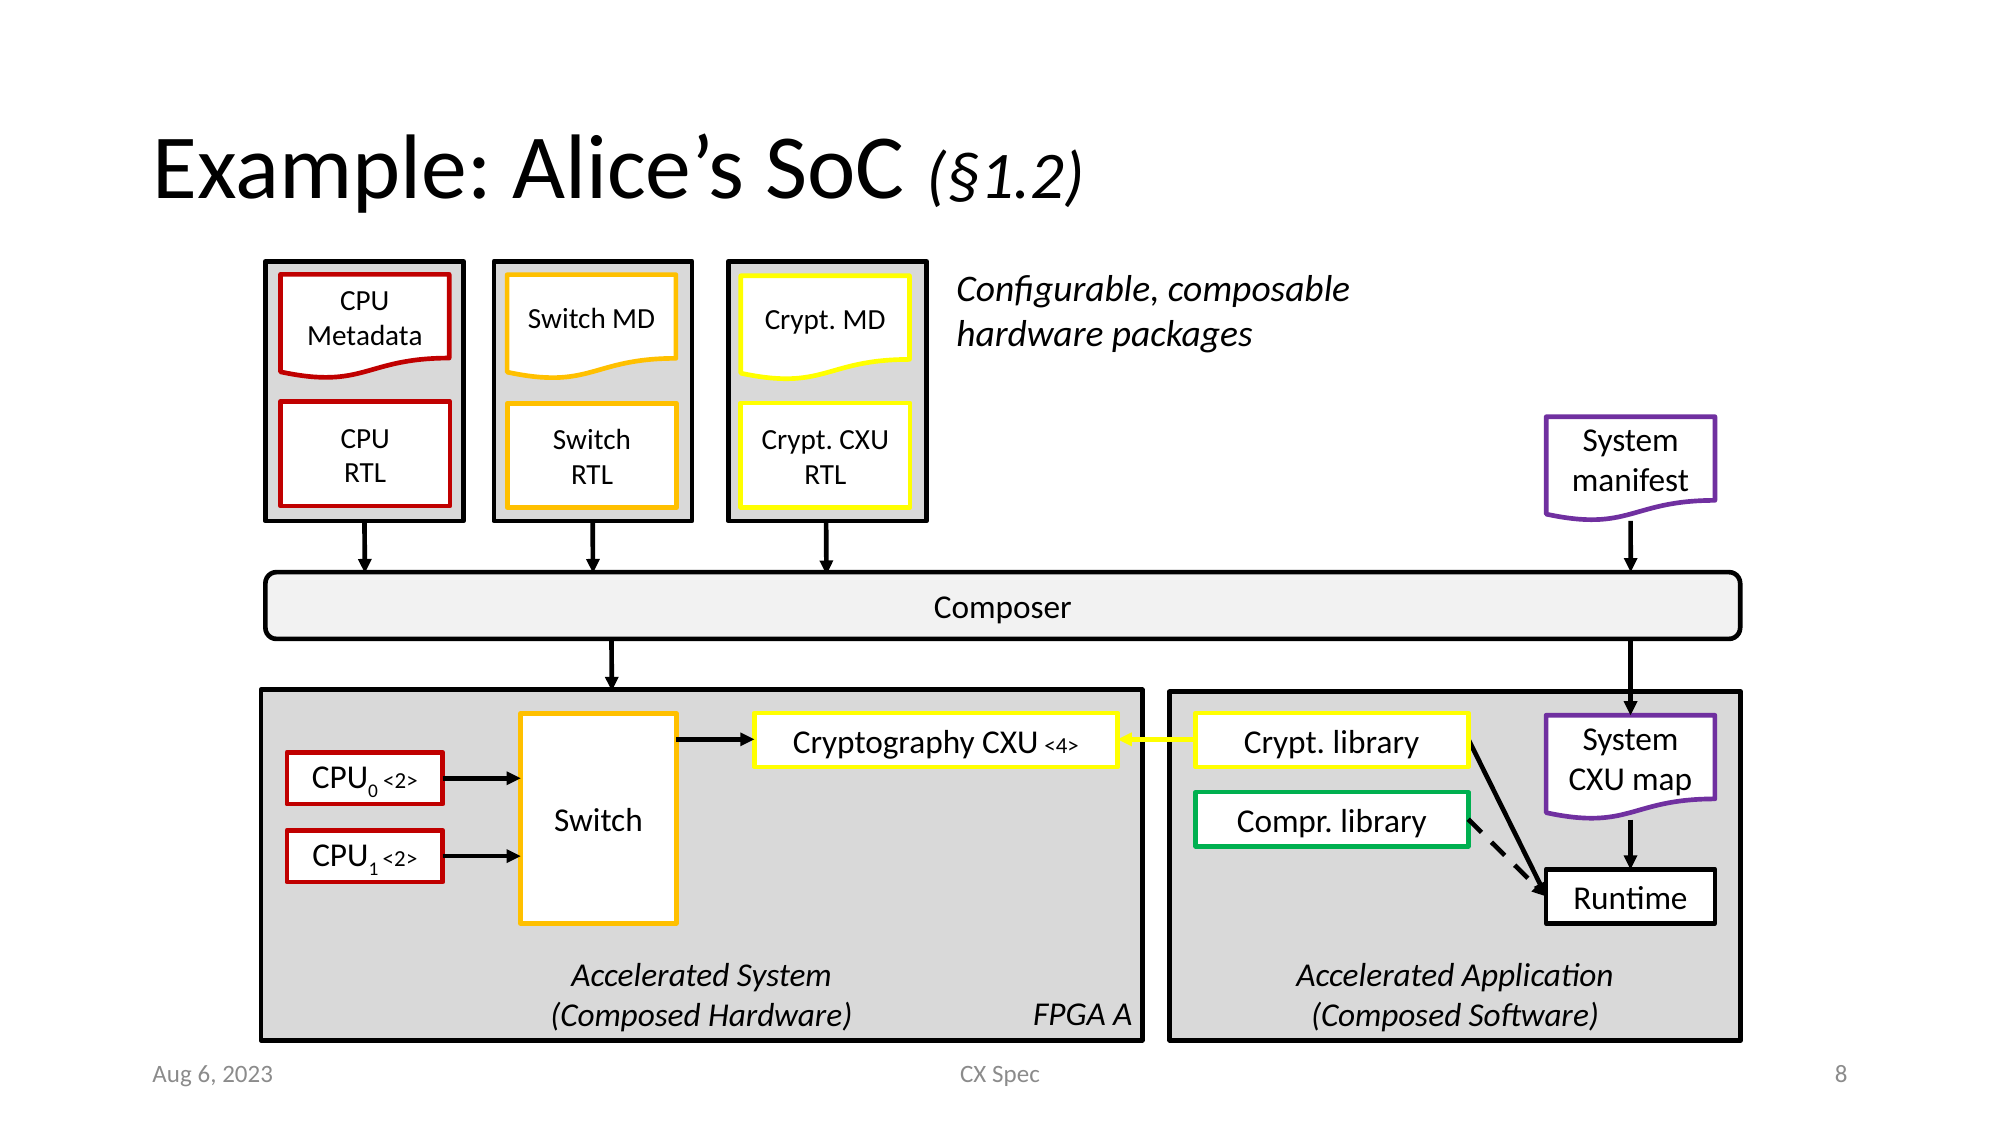

# Example: Alice’s SoC (§1.2)
Configurable, composable
hardware packages

CPU Metadata
Switch MD
Crypt. MD
CPU
RTL
Crypt. CXU
RTL
Switch
RTL
System
manifest
Composer
Accelerated System
(Composed Hardware)
Accelerated Application
(Composed Software)
Cryptography CXU <4>
Crypt. library
Switch
System
CXU map
CPU0 <2>
Compr. library
CPU1 <2>
Runtime
FPGA A
Aug 6, 2023
CX Spec
8